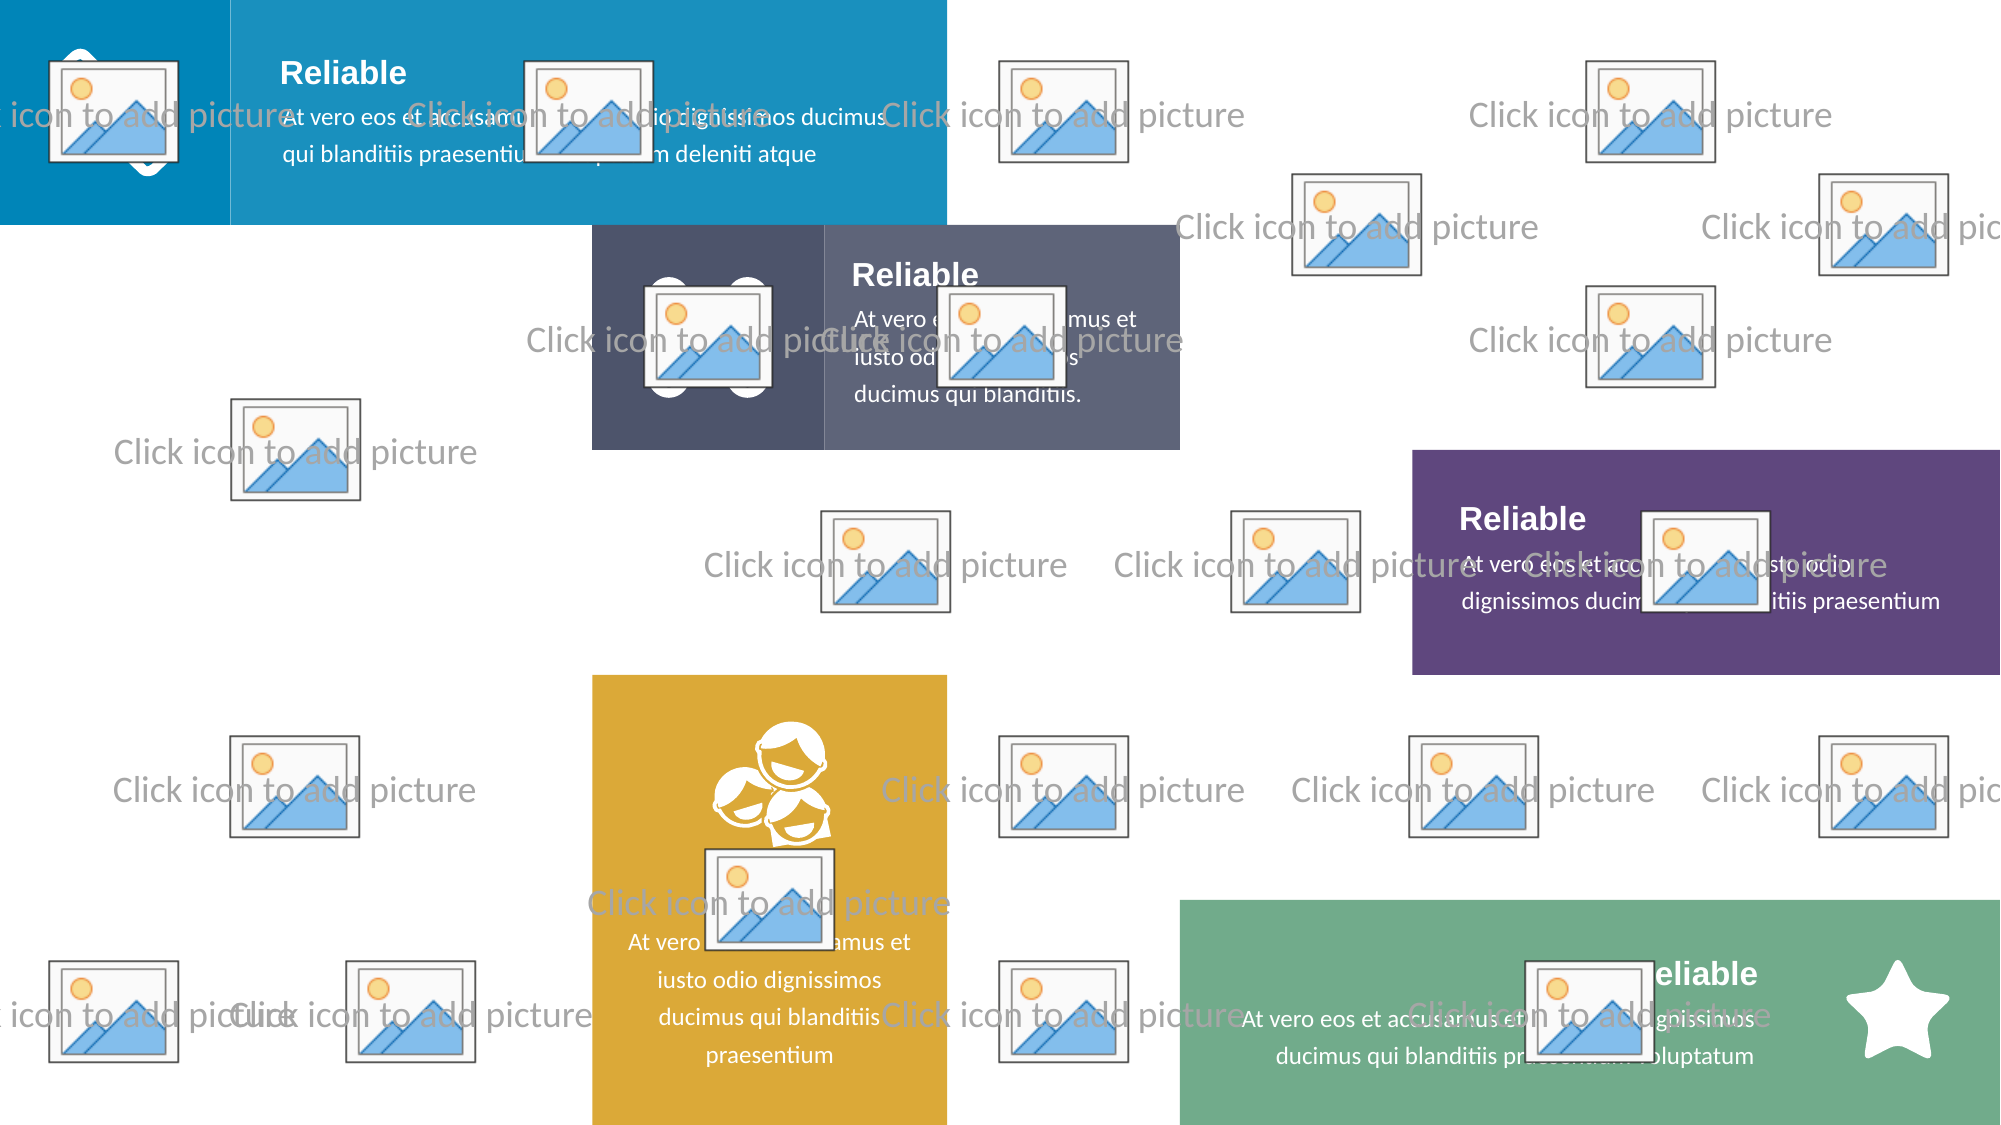

Reliable
At vero eos et accusamus et iusto odio dignissimos ducimus qui blanditiis praesentium voluptatum deleniti atque

Reliable
At vero eos et accusamus et iusto odio dignissimos ducimus qui blanditiis.

Reliable
At vero eos et accusamus et iusto odio dignissimos ducimus qui blanditiis praesentium

Reliable
At vero eos et accusamus et iusto odio dignissimos ducimus qui blanditiis praesentium

Reliable
At vero eos et accusamus et iusto odio dignissimos ducimus qui blanditiis praesentium voluptatum